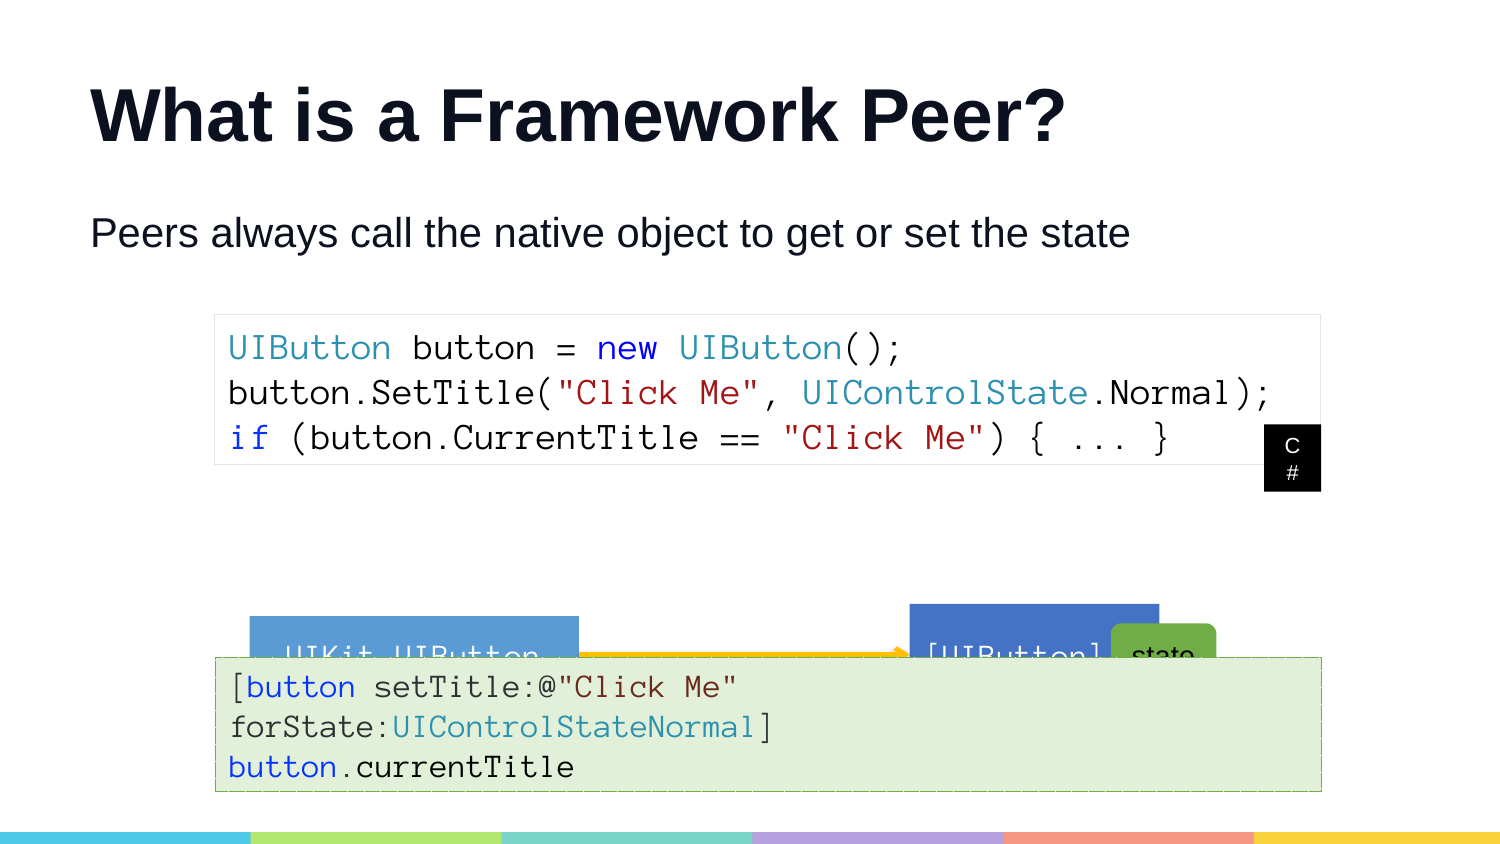

# What is a Framework Peer?
Peers always call the native object to get or set the state

UIButton button = new UIButton();
button.SetTitle("Click Me", UIControlState.Normal);
if (button.CurrentTitle == "Click Me") { ... }
C#
[UIButton]
UIKit.UIButton
Handle
state
[button setTitle:@"Click Me" forState:UIControlStateNormal]
button.currentTitle